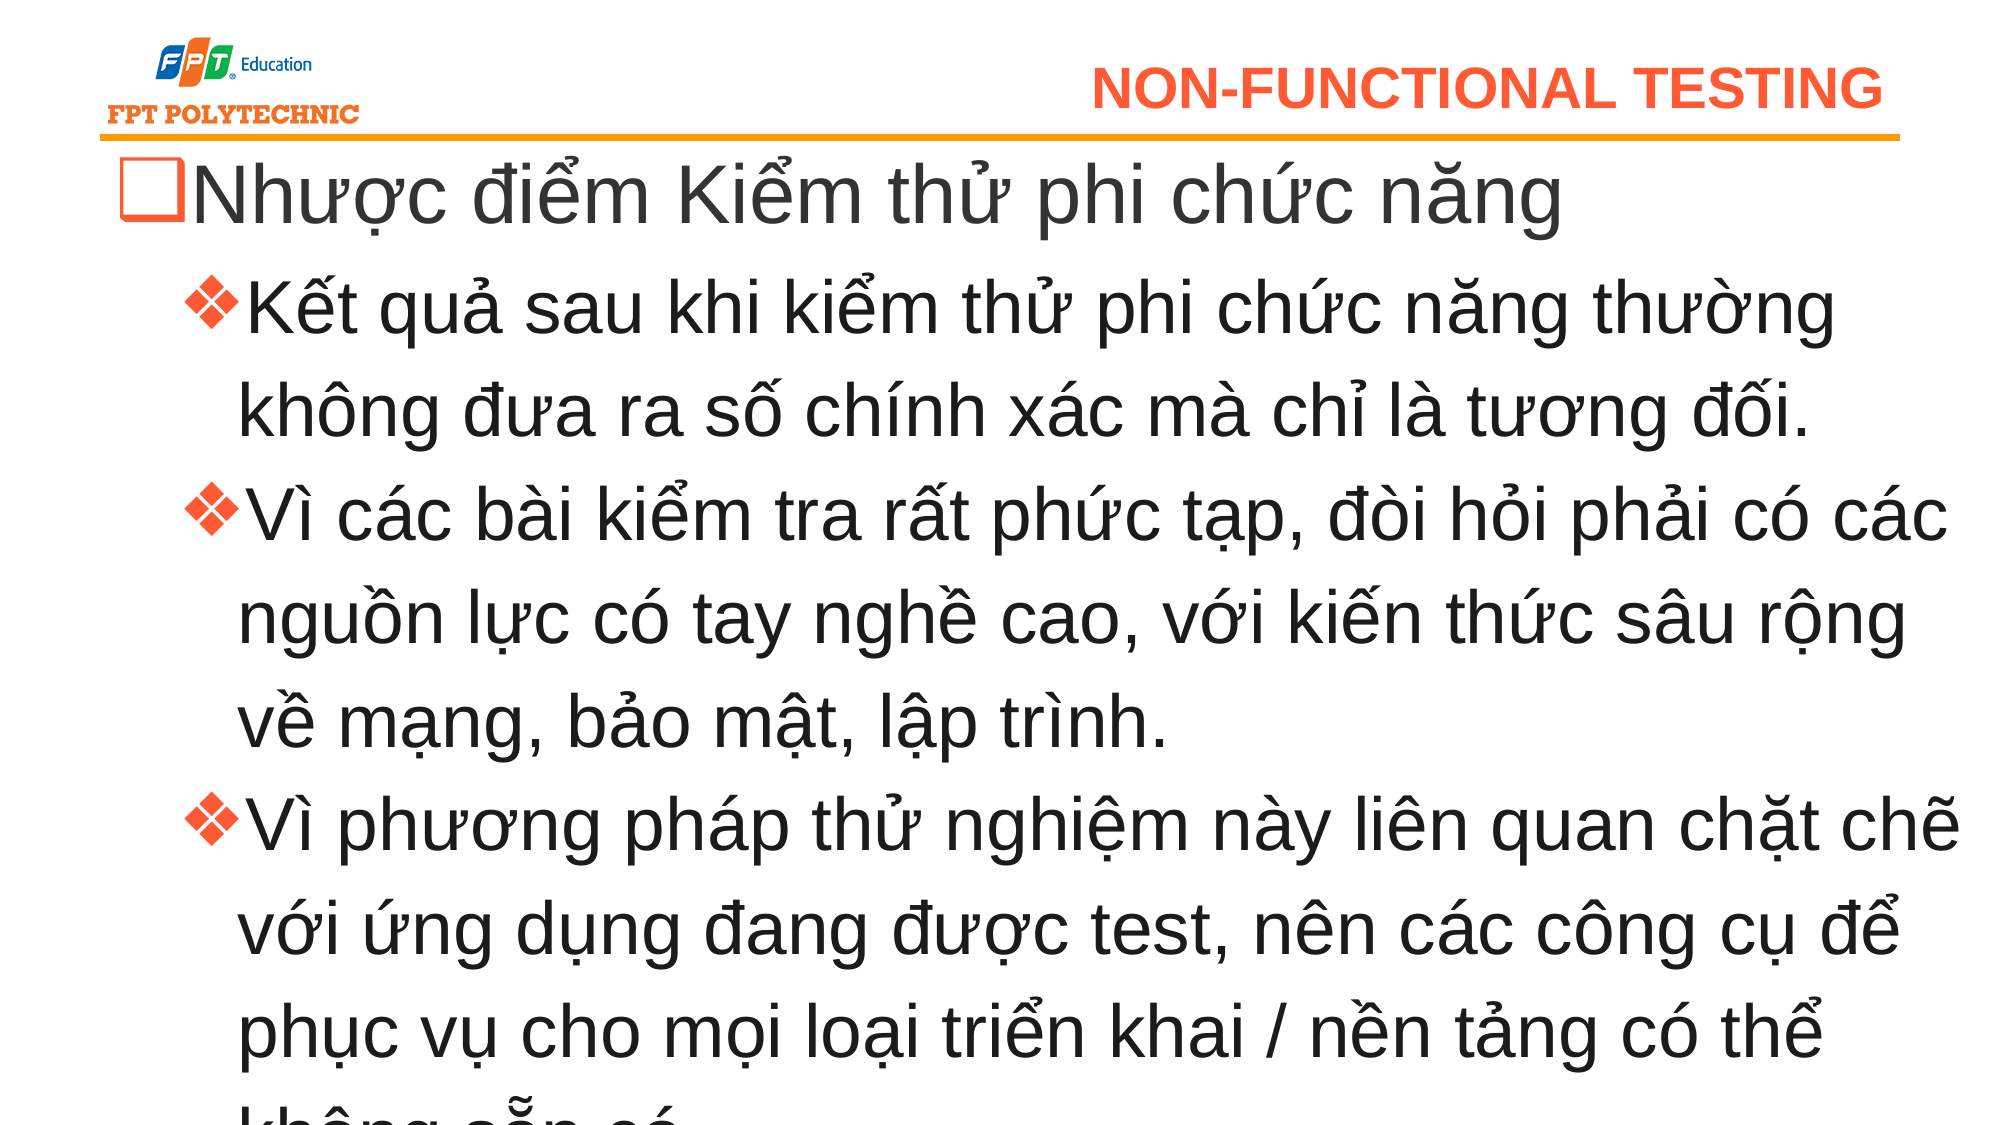

# non-functional testing
Nhược điểm Kiểm thử phi chức năng
Kết quả sau khi kiểm thử phi chức năng thường không đưa ra số chính xác mà chỉ là tương đối.
Vì các bài kiểm tra rất phức tạp, đòi hỏi phải có các nguồn lực có tay nghề cao, với kiến thức sâu rộng về mạng, bảo mật, lập trình.
Vì phương pháp thử nghiệm này liên quan chặt chẽ với ứng dụng đang được test, nên các công cụ để phục vụ cho mọi loại triển khai / nền tảng có thể không sẵn có.